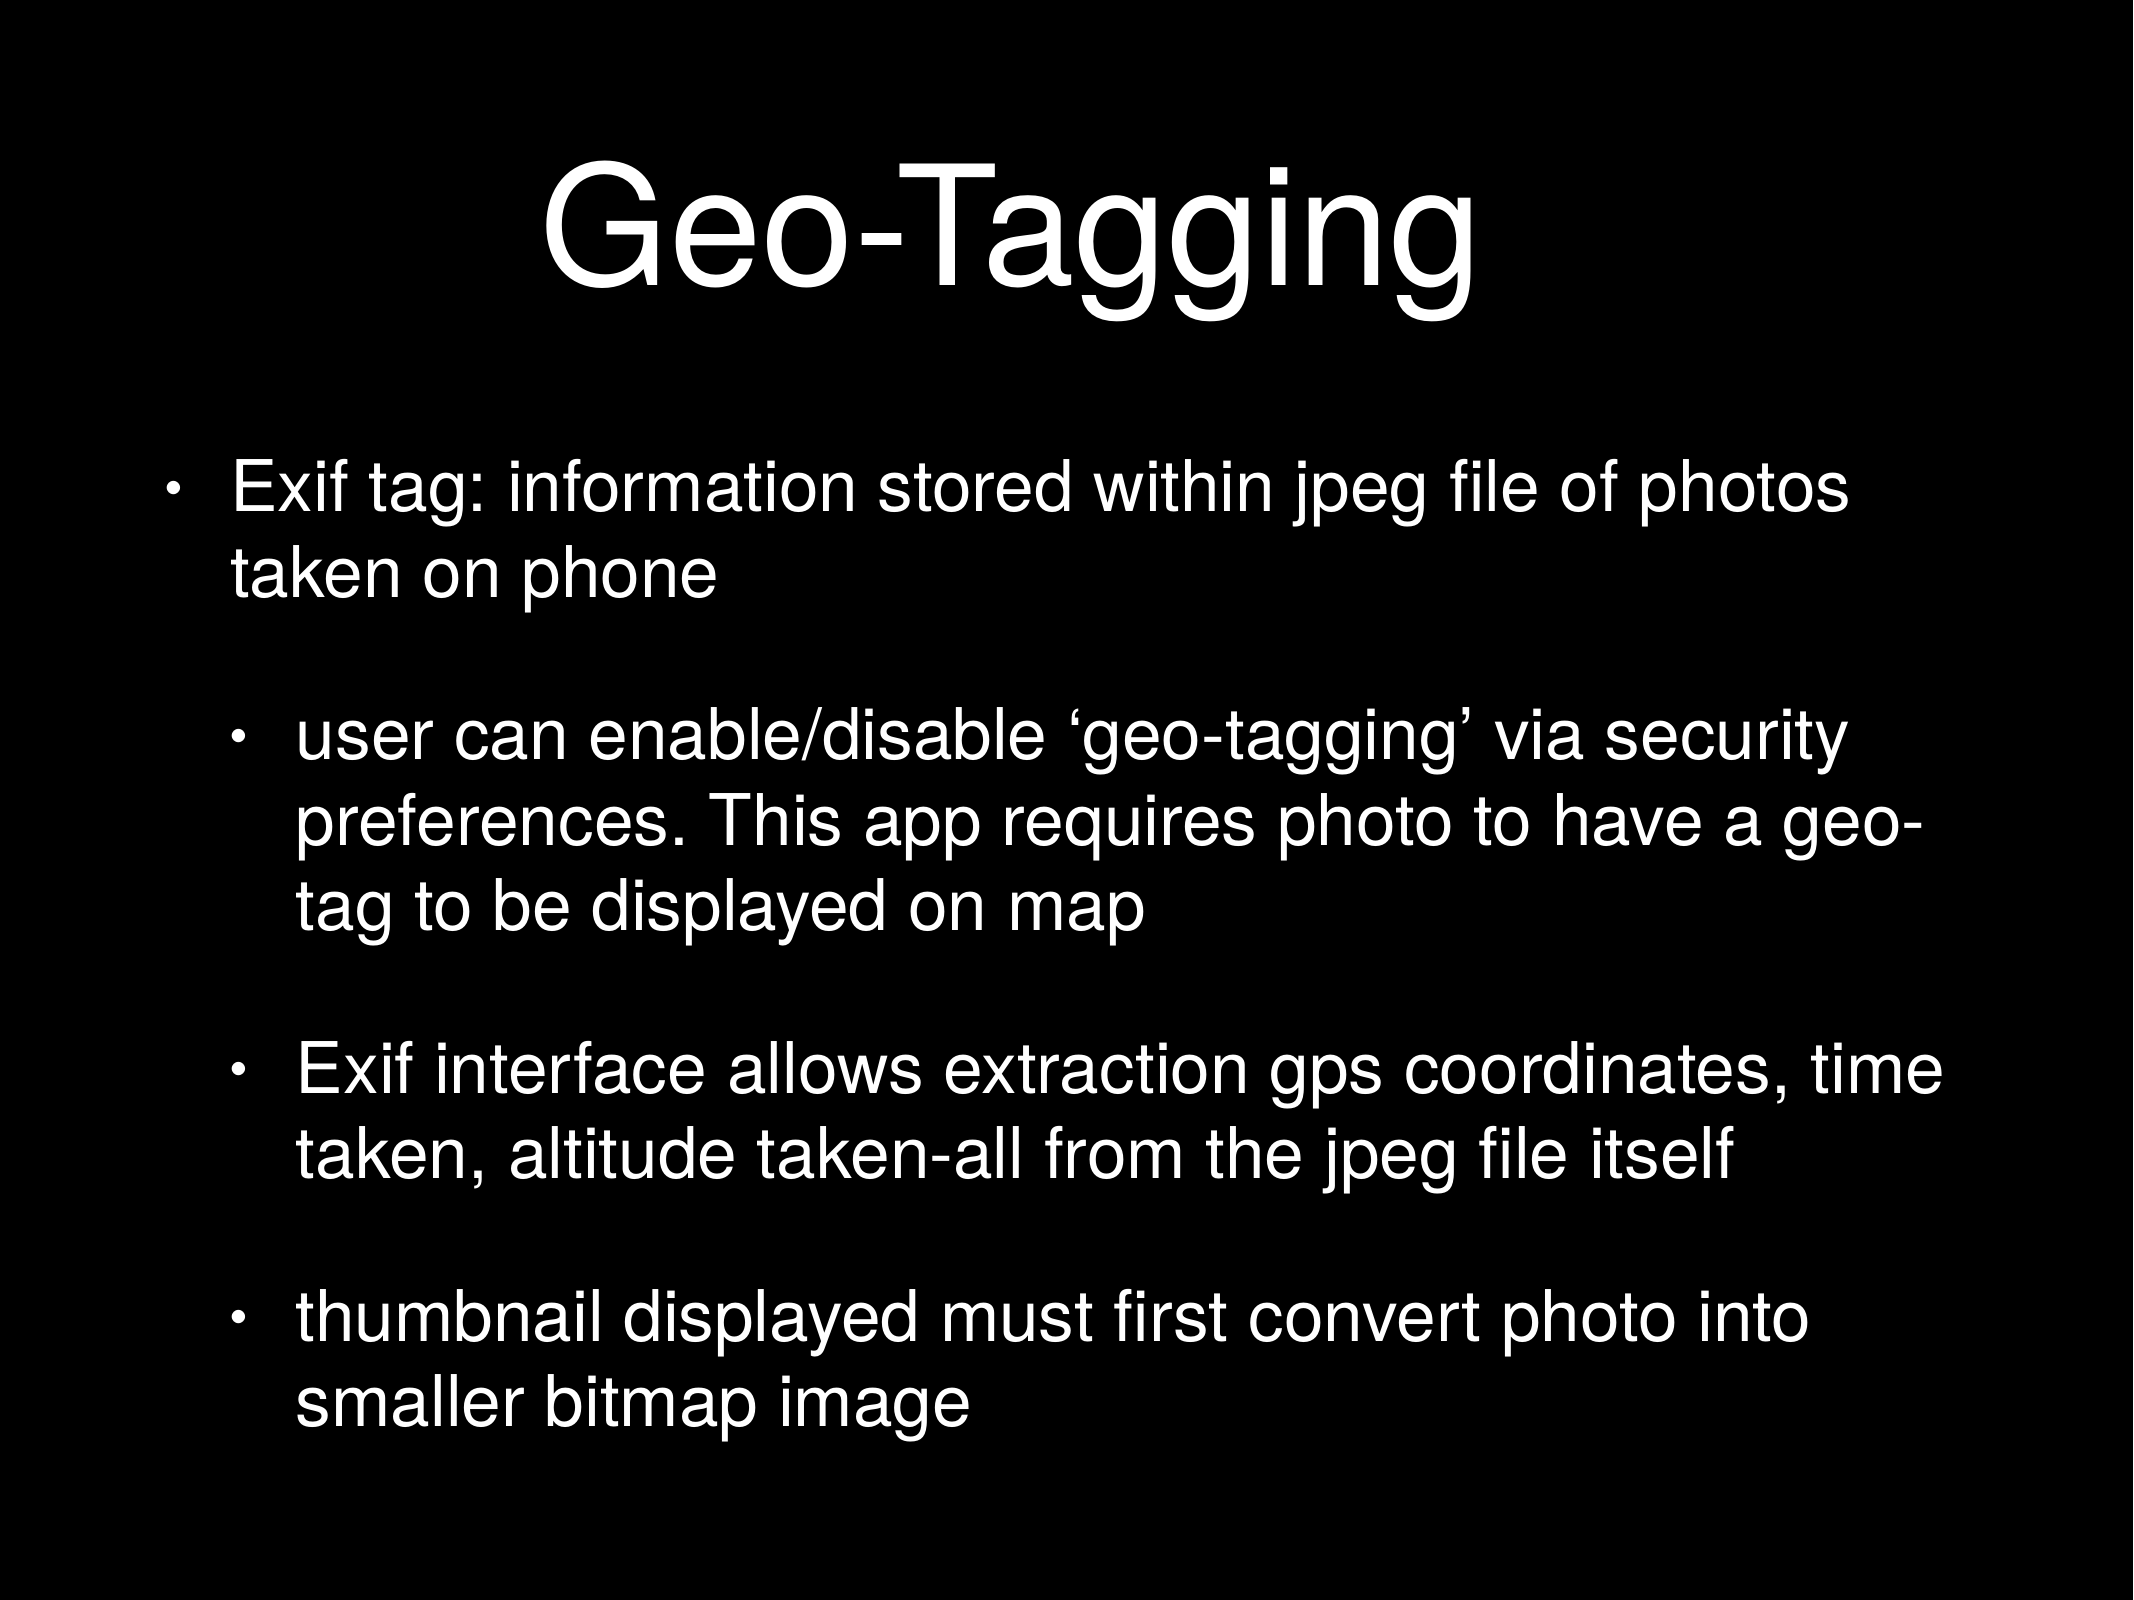

# Geo-Tagging
Exif tag: information stored within jpeg file of photos taken on phone
user can enable/disable ‘geo-tagging’ via security preferences. This app requires photo to have a geo-tag to be displayed on map
Exif interface allows extraction gps coordinates, time taken, altitude taken-all from the jpeg file itself
thumbnail displayed must first convert photo into smaller bitmap image